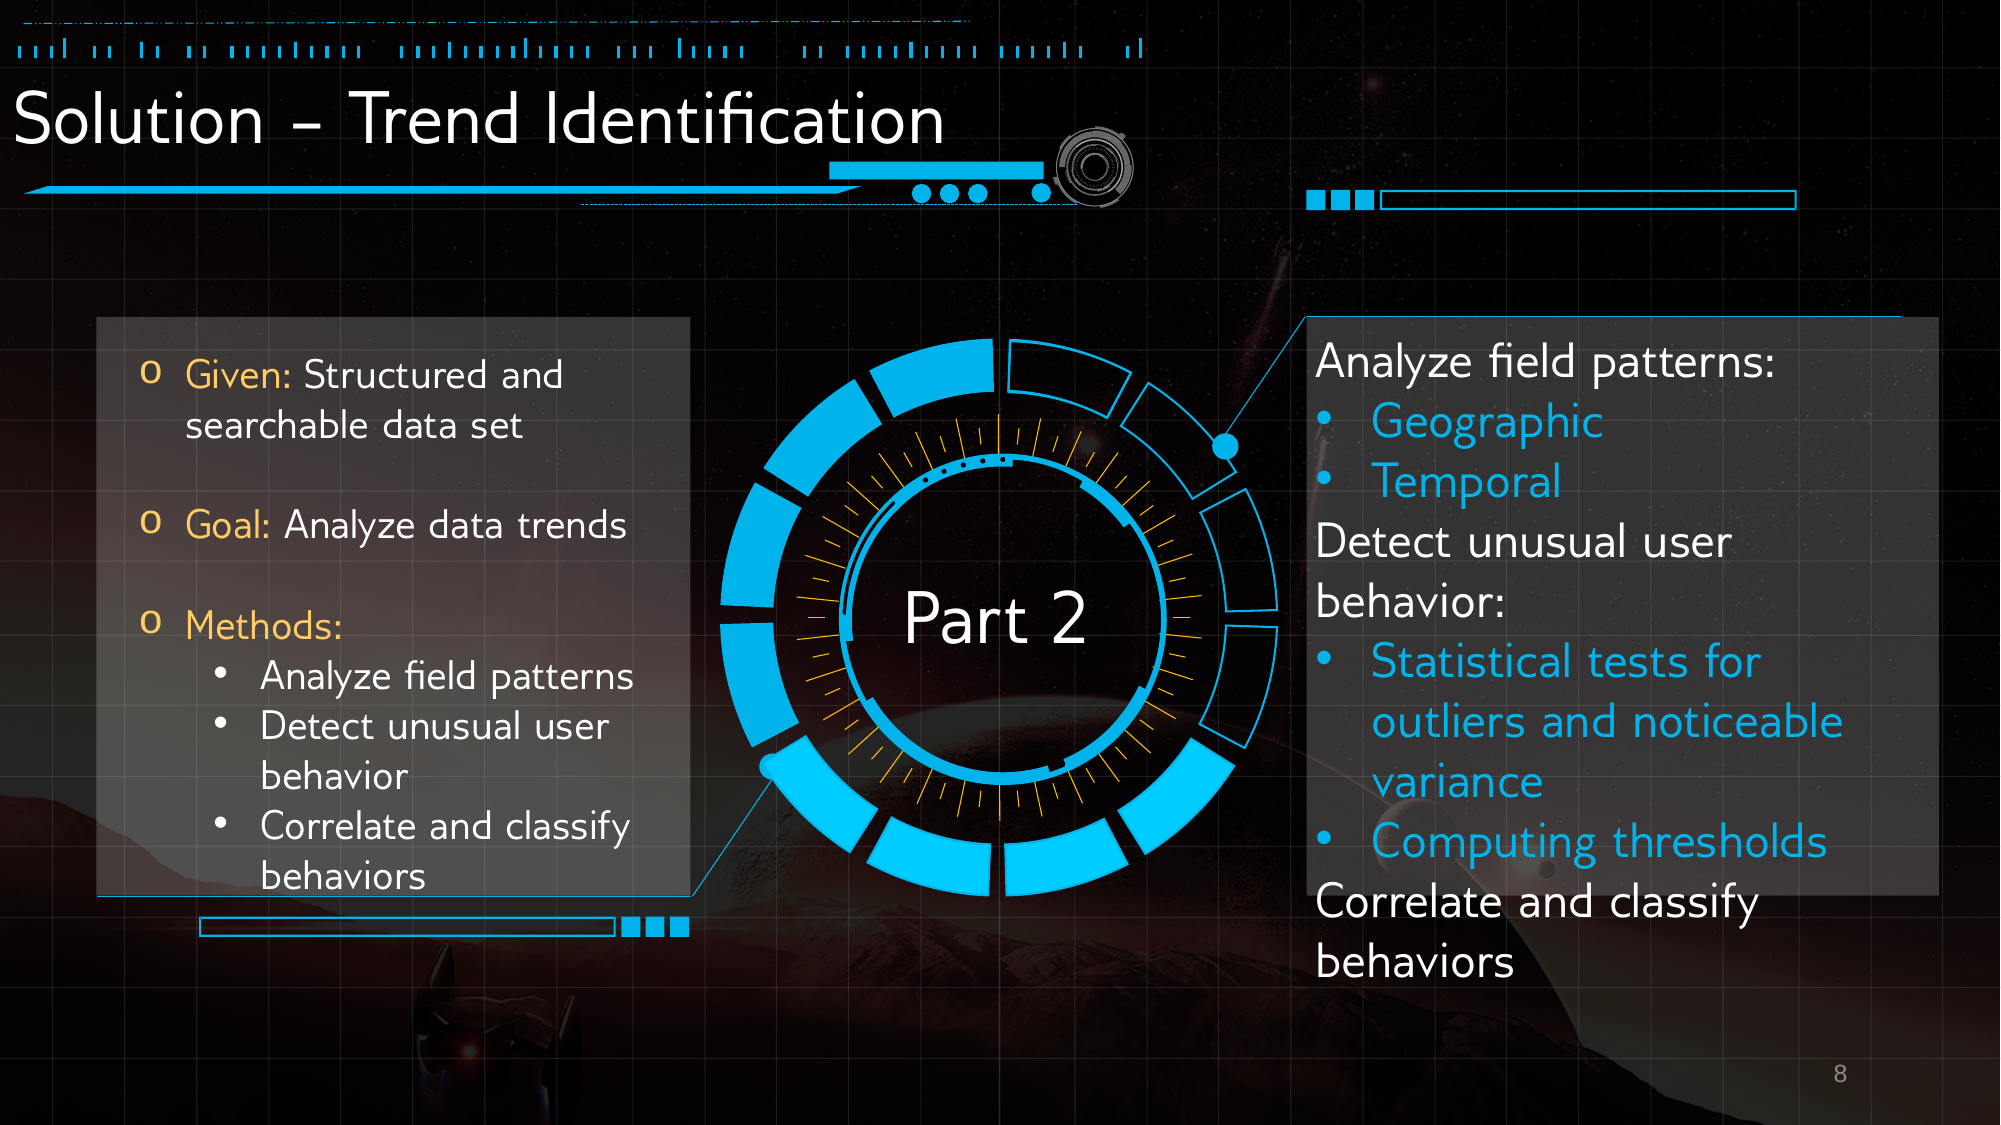

Solution – Trend Identification

Analyze field patterns:
Geographic
Temporal
Detect unusual user behavior:
Statistical tests for outliers and noticeable variance
Computing thresholds
Correlate and classify behaviors

Given: Structured and searchable data set

Goal: Analyze data trends

Methods:
Analyze field patterns
Detect unusual user behavior
Correlate and classify behaviors

Part 2

8